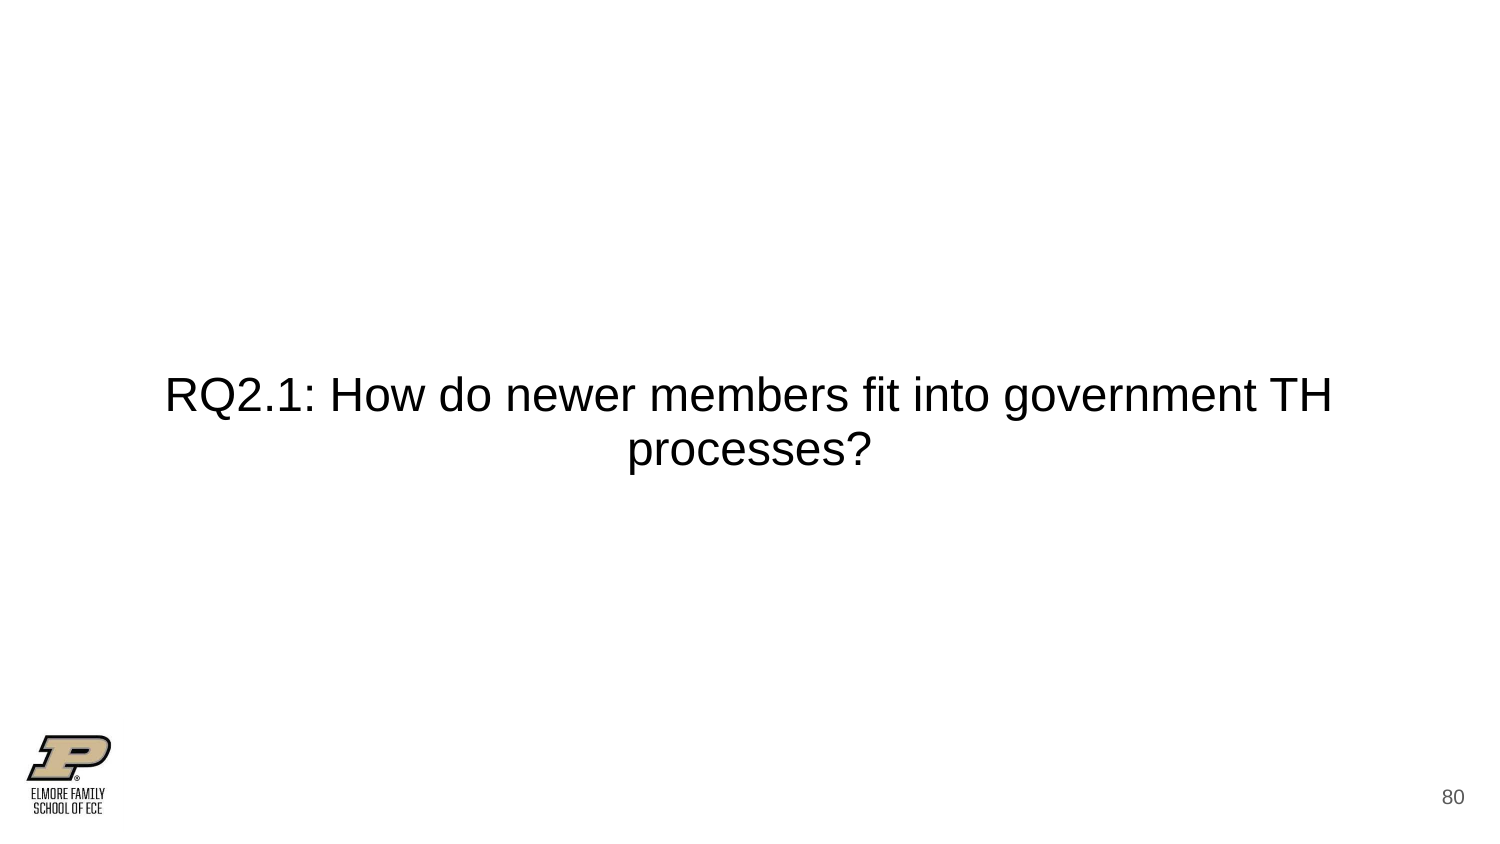

# RQ2.1: How do newer members fit into government TH processes?
80